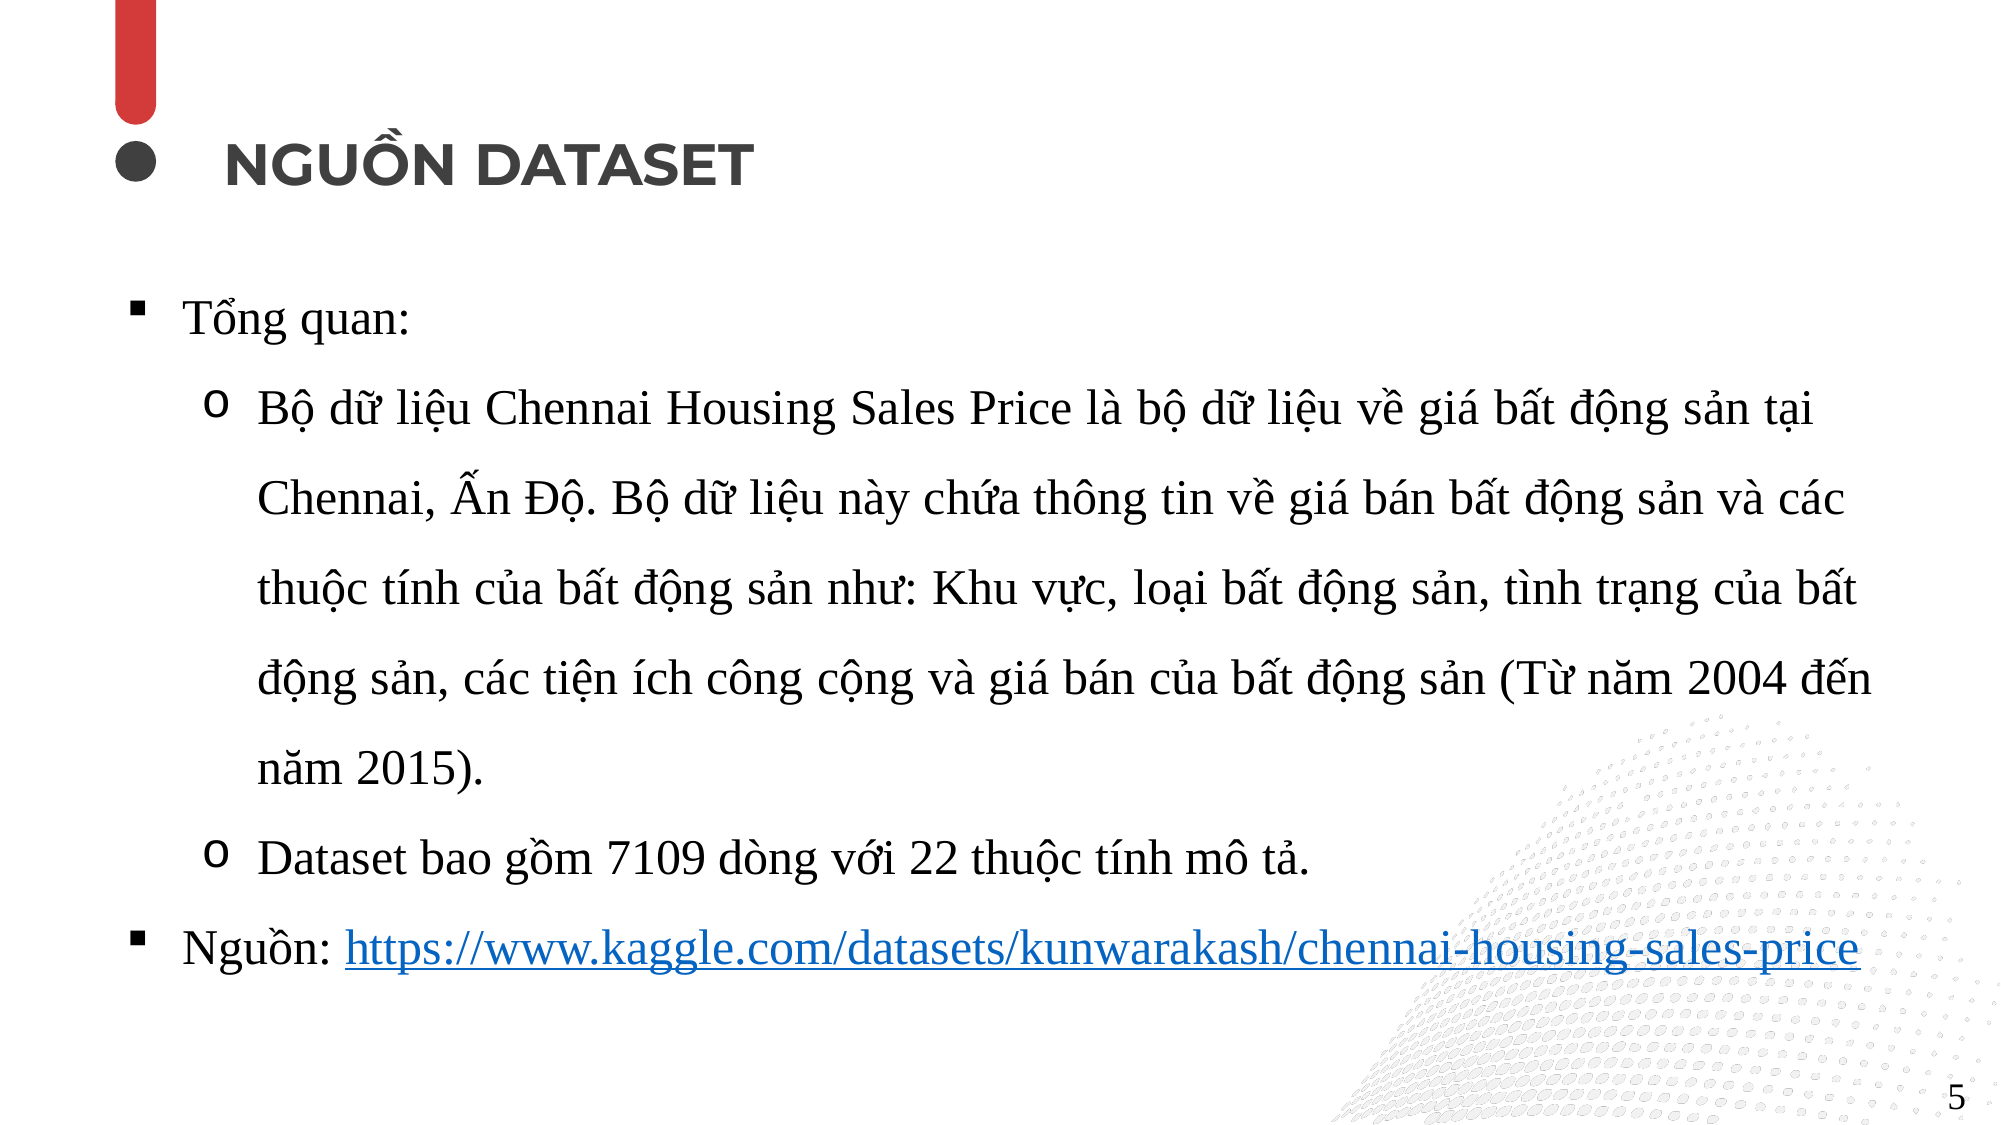

NGUỒN DATASET
Tổng quan:
Bộ dữ liệu Chennai Housing Sales Price là bộ dữ liệu về giá bất động sản tại     Chennai, Ấn Độ. Bộ dữ liệu này chứa thông tin về giá bán bất động sản và các   thuộc tính của bất động sản như: Khu vực, loại bất động sản, tình trạng của bất  động sản, các tiện ích công cộng và giá bán của bất động sản (Từ năm 2004 đến năm 2015).
Dataset bao gồm 7109 dòng với 22 thuộc tính mô tả.
Nguồn: https://www.kaggle.com/datasets/kunwarakash/chennai-housing-sales-price
5